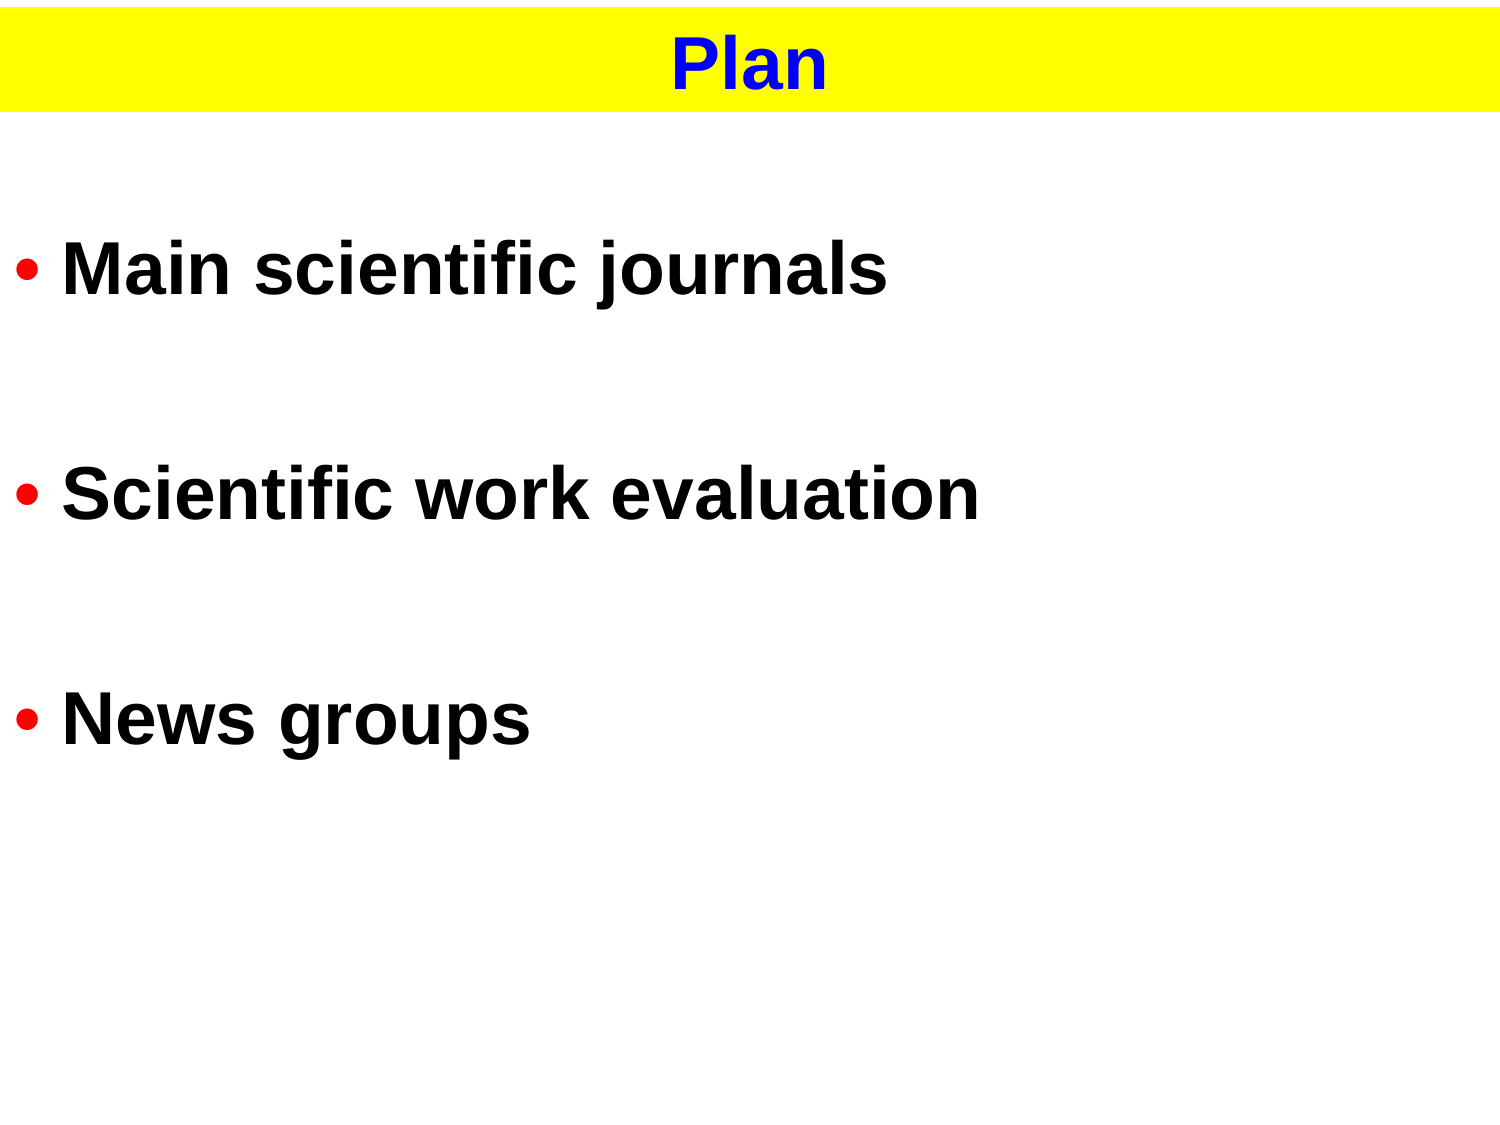

Plan
• Main scientific journals
• Scientific work evaluation
• News groups